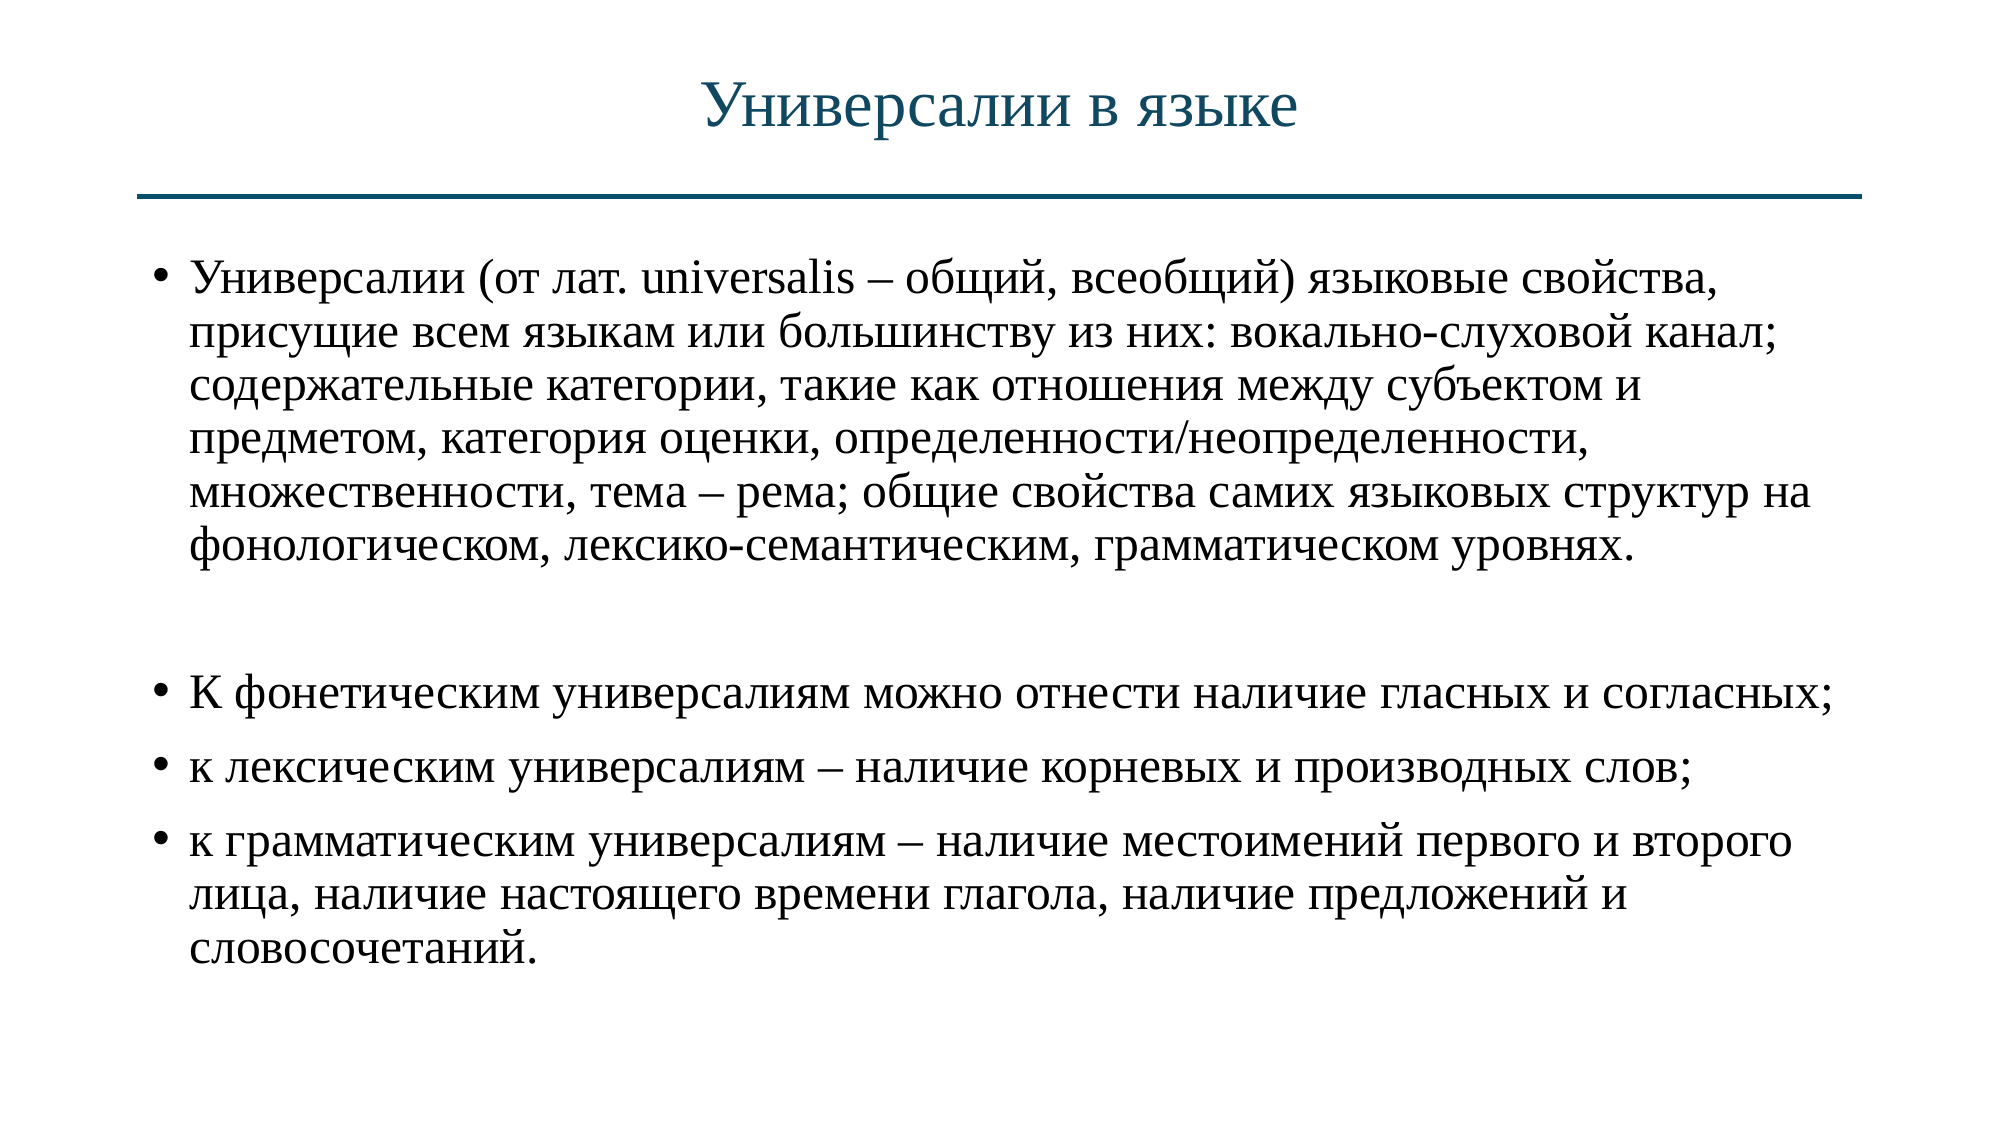

# Универсалии в языке
Универсалии (от лат. universalis – общий, всеобщий) языковые свойства, присущие всем языкам или большинству из них: вокально-слуховой канал; содержательные категории, такие как отношения между субъектом и предметом, категория оценки, определенности/неопределенности, множественности, тема – рема; общие свойства самих языковых структур на фонологическом, лексико-семантическим, грамматическом уровнях.

К фонетическим универсалиям можно отнести наличие гласных и согласных;
к лексическим универсалиям – наличие корневых и производных слов;
к грамматическим универсалиям – наличие местоимений первого и второго лица, наличие настоящего времени глагола, наличие предложений и словосочетаний.